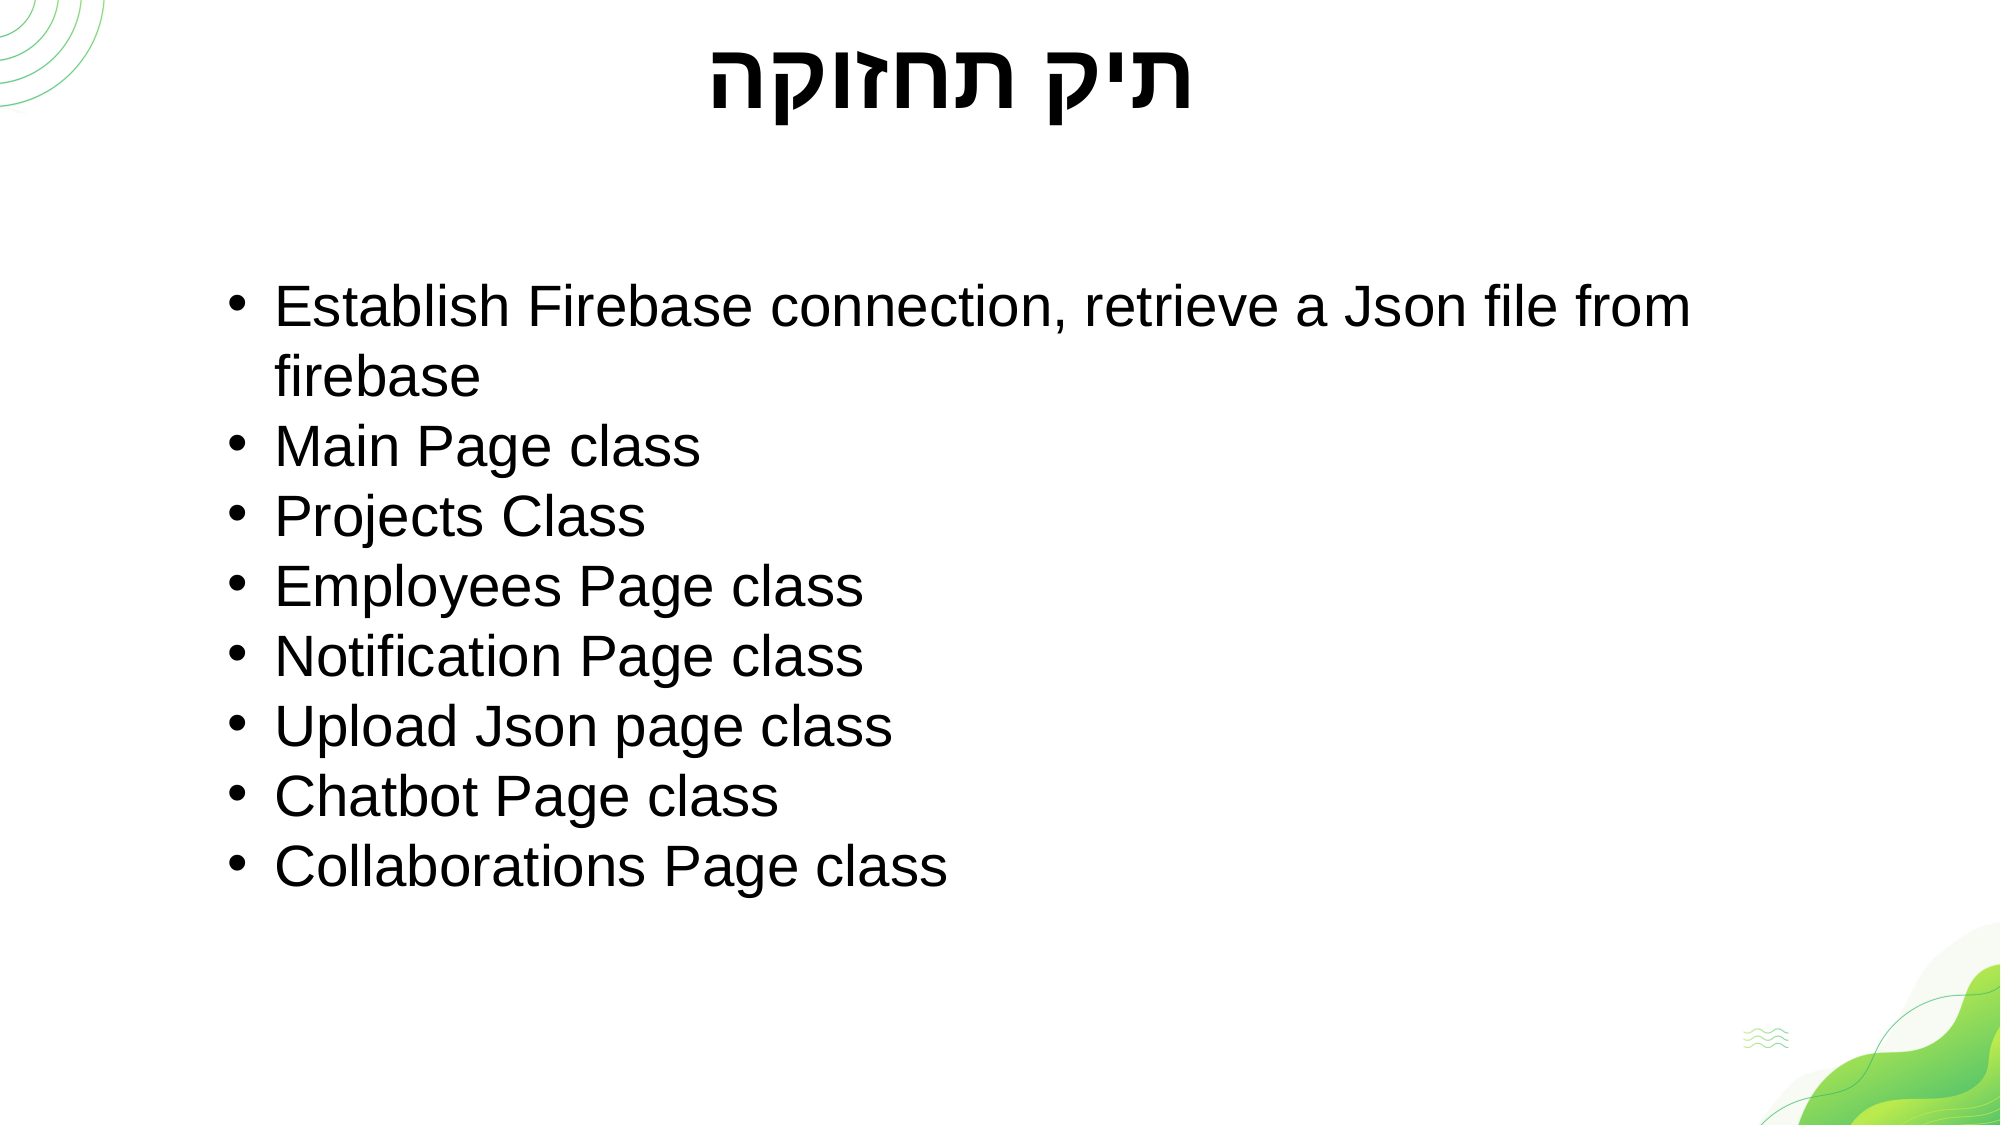

# תיק תחזוקה
Establish Firebase connection, retrieve a Json file from firebase
Main Page class
Projects Class
Employees Page class
Notification Page class
Upload Json page class
Chatbot Page class
Collaborations Page class